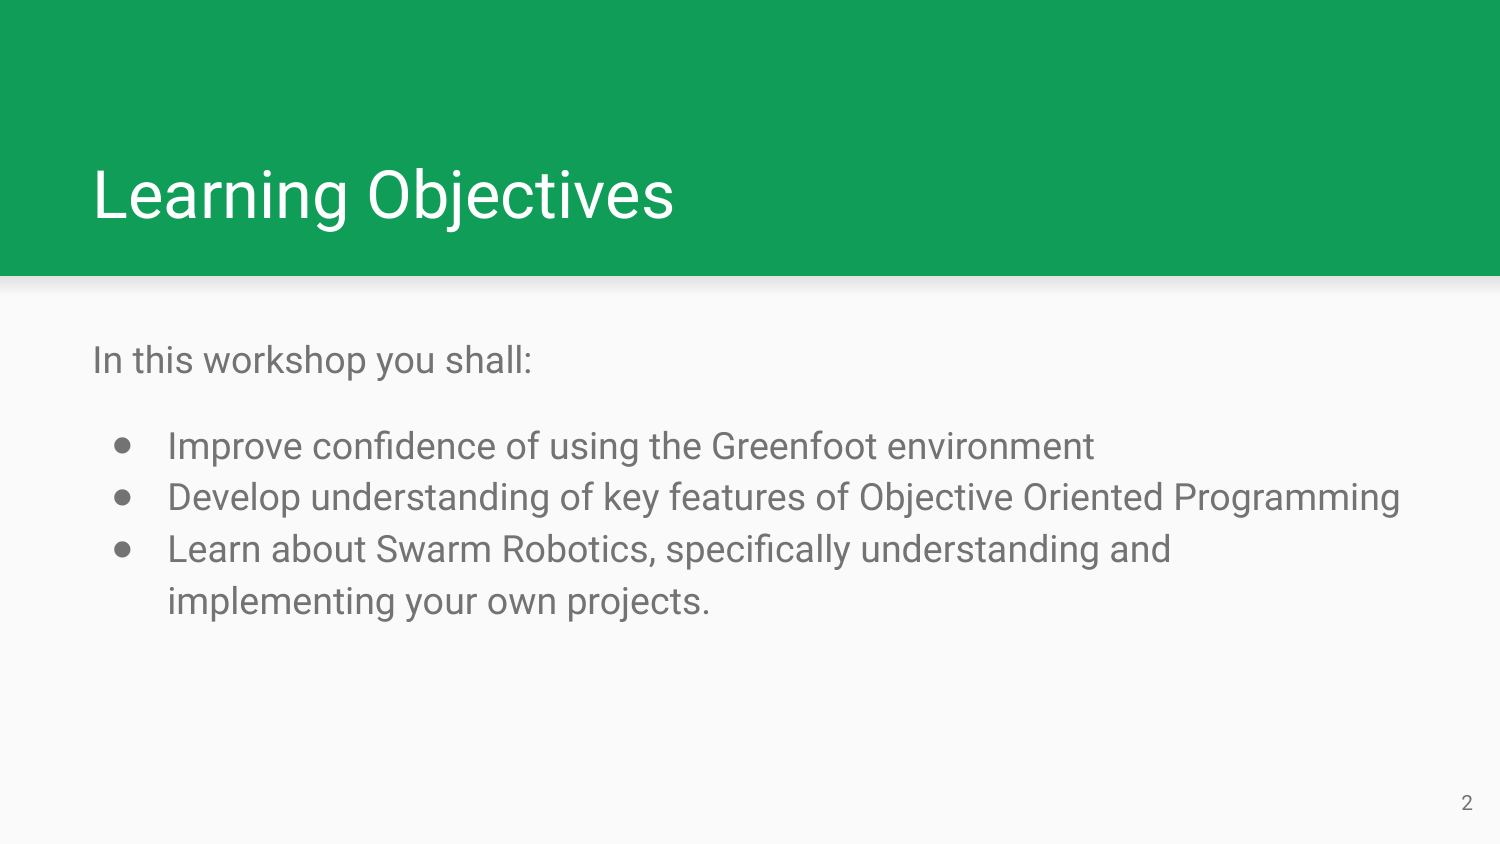

# Learning Objectives
In this workshop you shall:
Improve confidence of using the Greenfoot environment
Develop understanding of key features of Objective Oriented Programming
Learn about Swarm Robotics, specifically understanding and implementing your own projects.

2